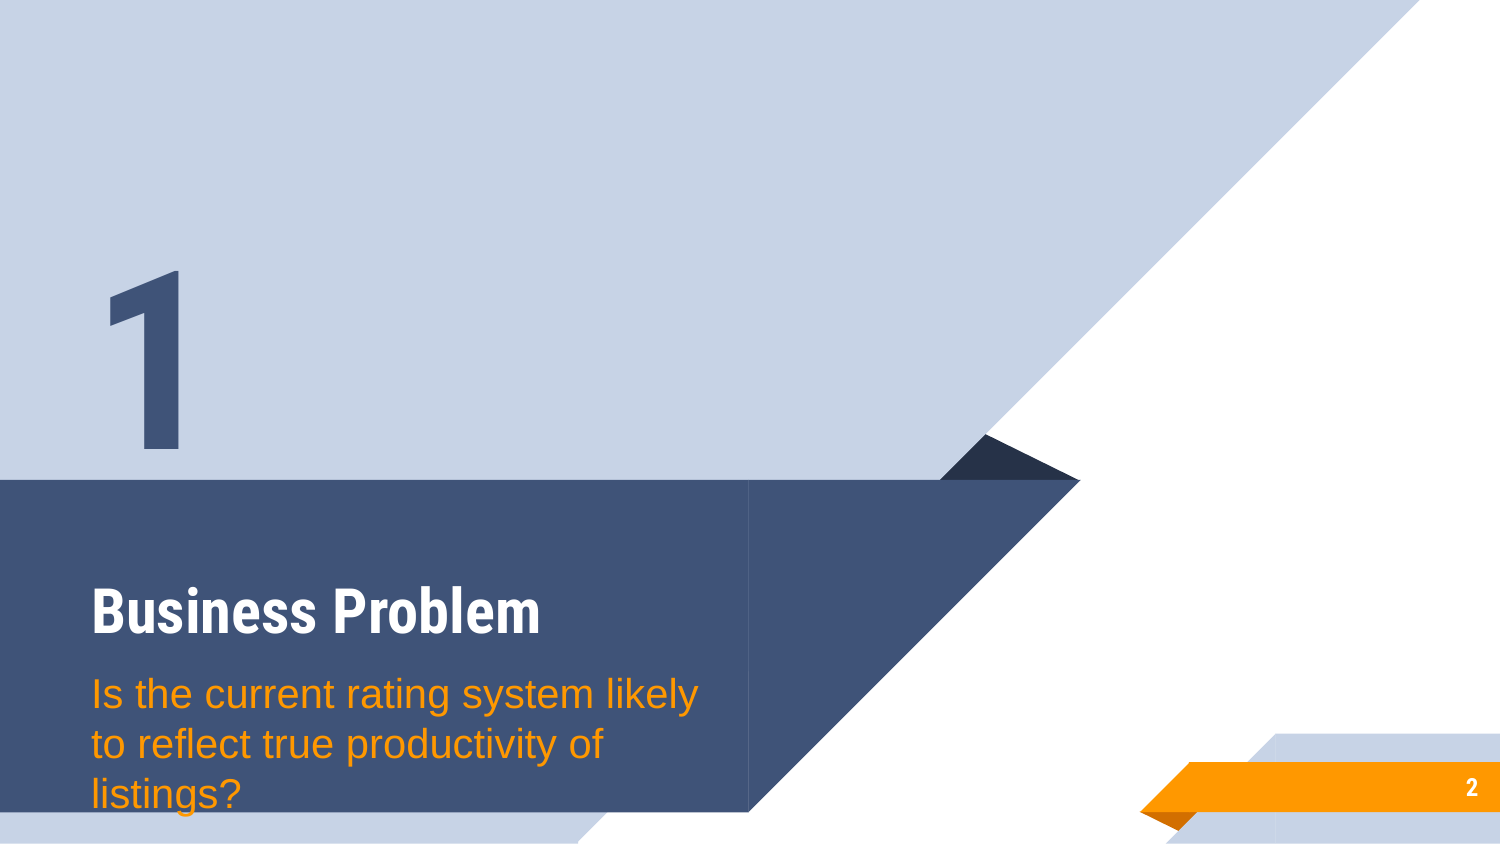

1
# Business Problem
Is the current rating system likely to reflect true productivity of listings?
2